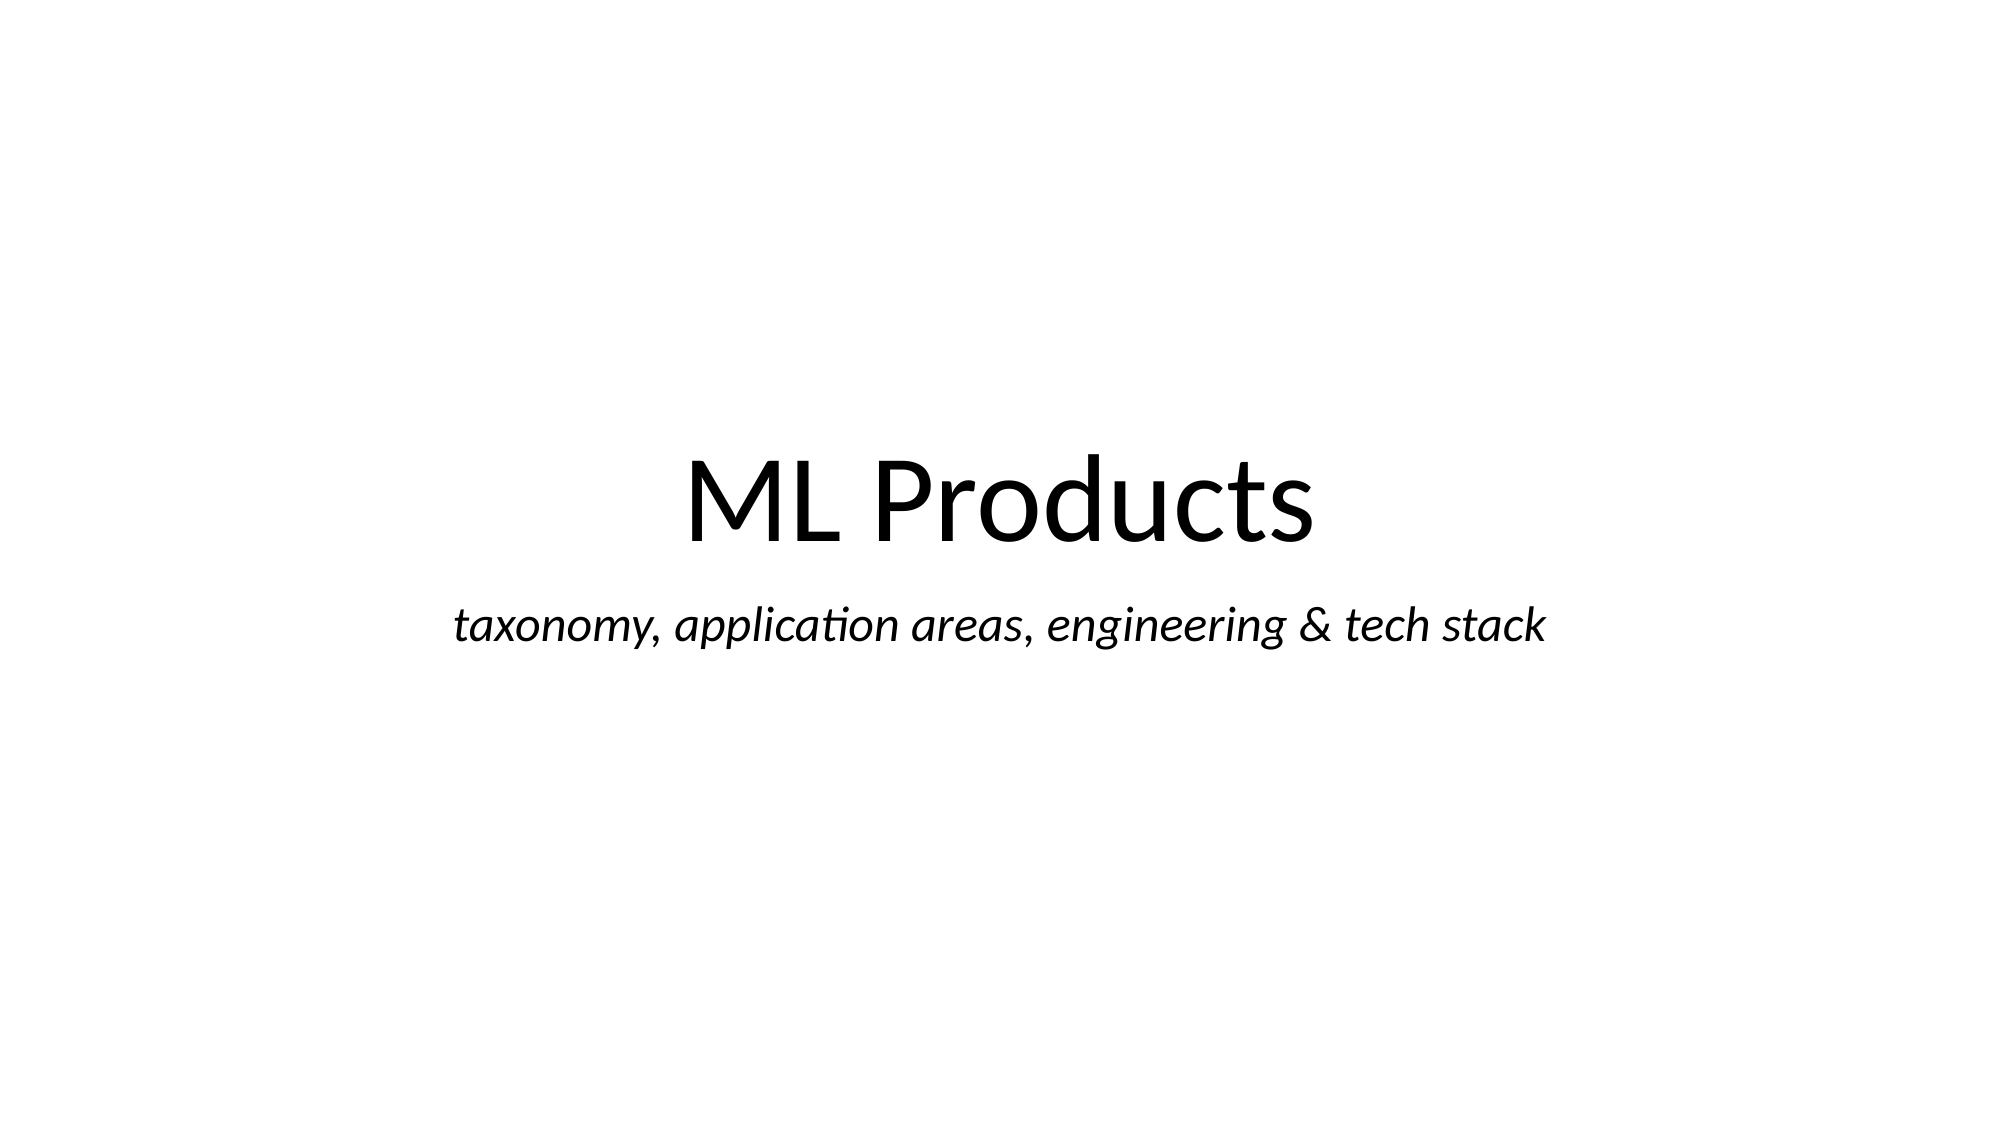

# ML Products
taxonomy, application areas, engineering & tech stack